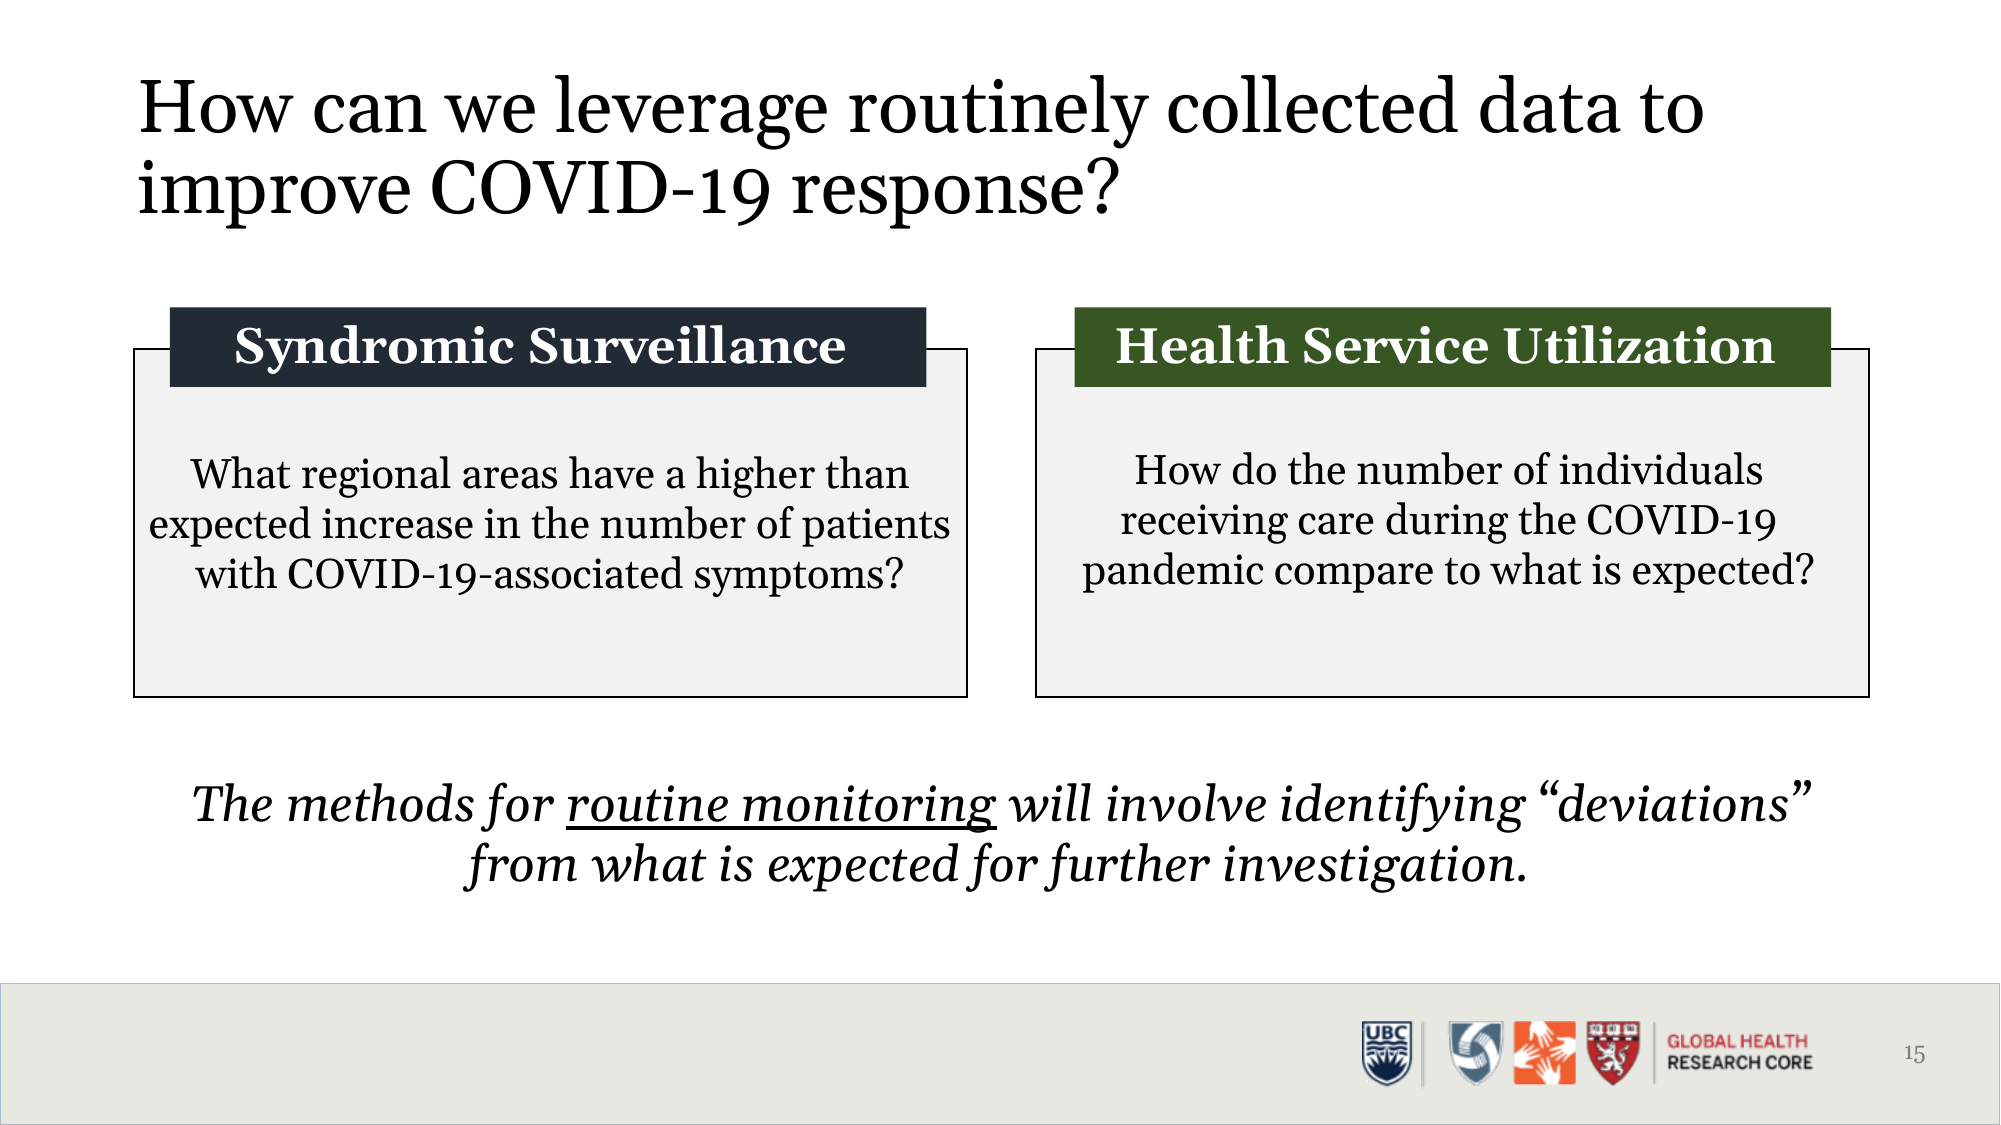

# How can we leverage routinely collected data to improve COVID-19 response?
Syndromic Surveillance
Health Service Utilization

How do the number of individuals receiving care during the COVID-19 pandemic compare to what is expected?
What regional areas have a higher than expected increase in the number of patients with COVID-19-associated symptoms?
The methods for routine monitoring will involve identifying “deviations” from what is expected for further investigation.